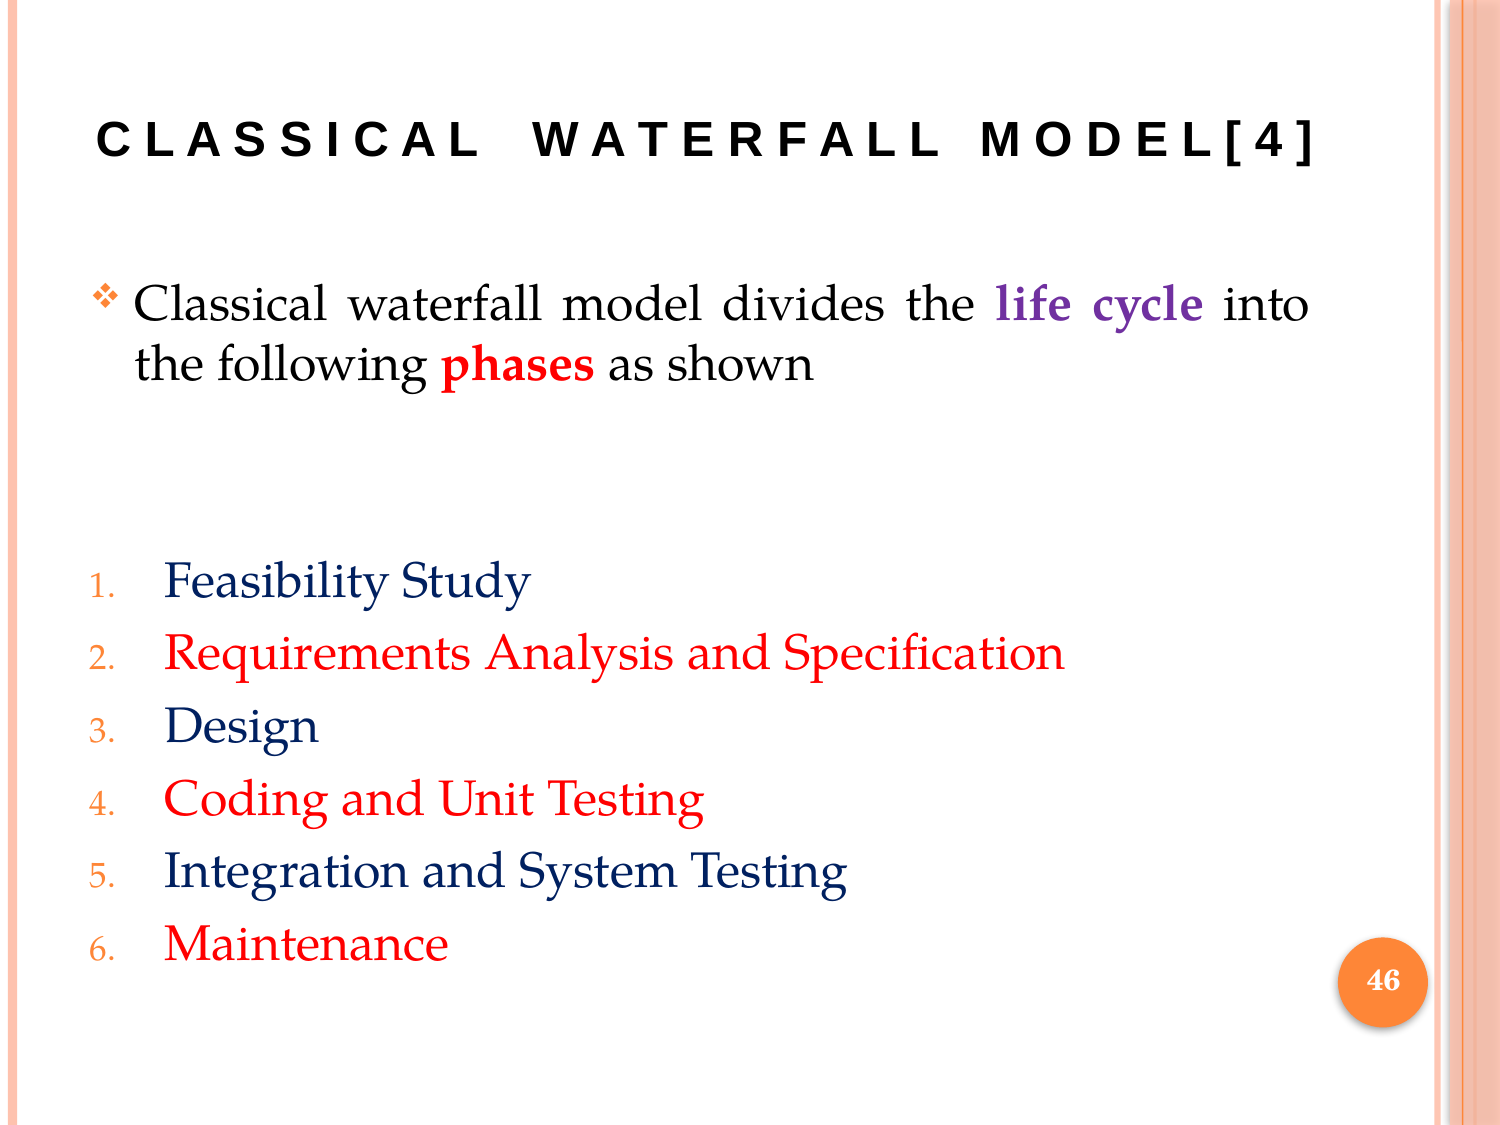

# C L A S S I C A L    W A T E R F A L L   M O D E L [ 4 ]
Classical waterfall model divides the life cycle into the following phases as shown

Feasibility Study
Requirements Analysis and Specification
Design
Coding and Unit Testing
Integration and System Testing
Maintenance
46